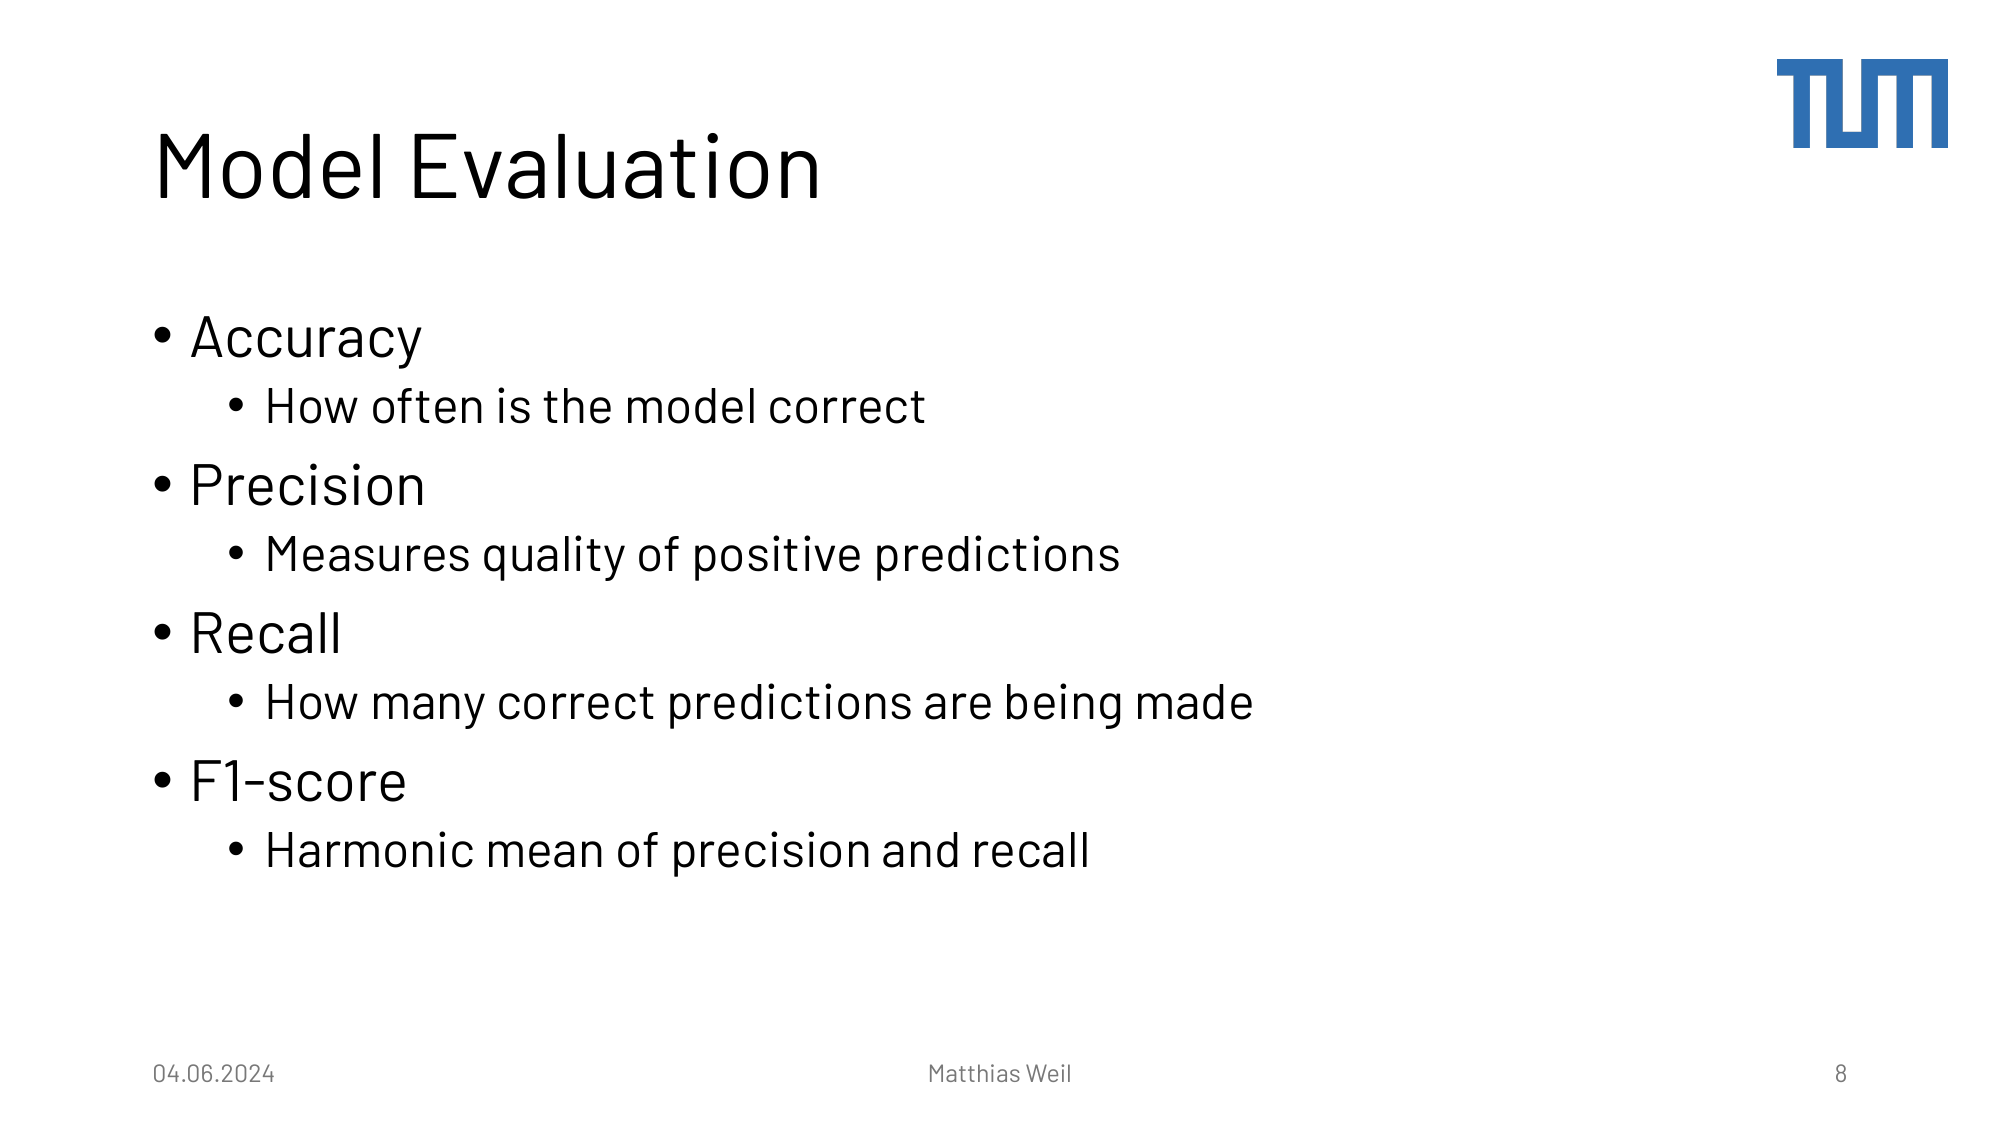

# Model Evaluation
Accuracy
How often is the model correct
Precision
Measures quality of positive predictions
Recall
How many correct predictions are being made
F1-score
Harmonic mean of precision and recall
04.06.2024
Matthias Weil
8